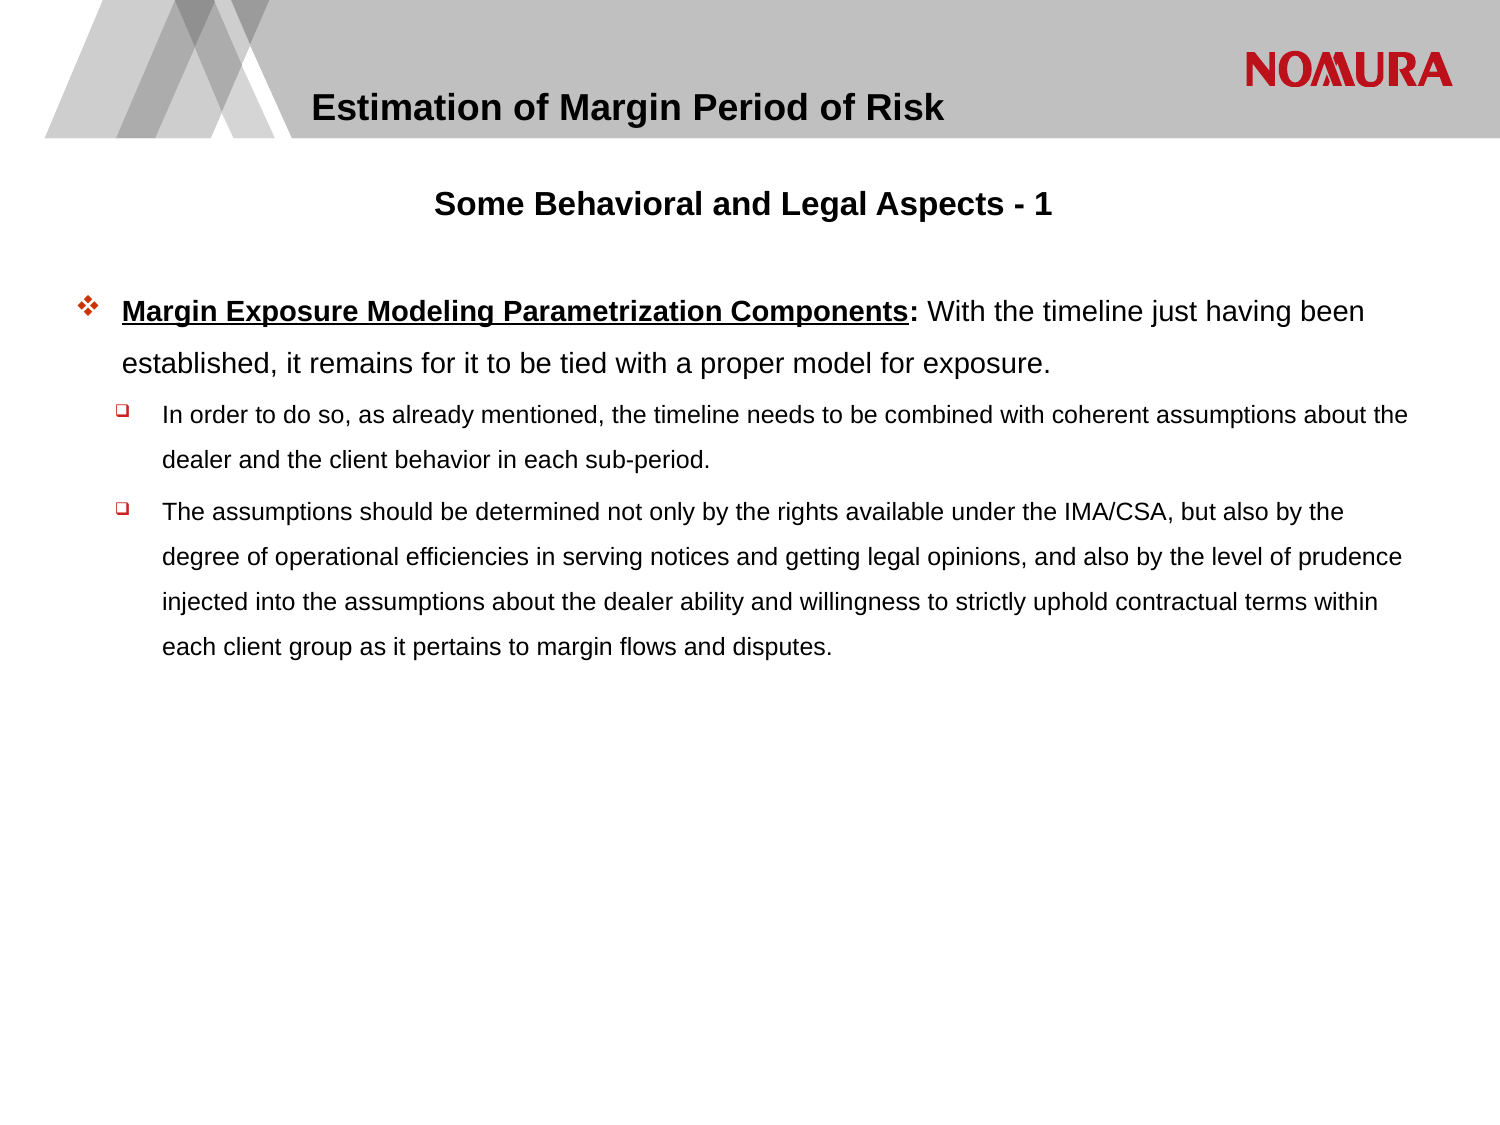

# Estimation of Margin Period of Risk
Some Behavioral and Legal Aspects - 1

Margin Exposure Modeling Parametrization Components: With the timeline just having been established, it remains for it to be tied with a proper model for exposure.
In order to do so, as already mentioned, the timeline needs to be combined with coherent assumptions about the dealer and the client behavior in each sub-period.
The assumptions should be determined not only by the rights available under the IMA/CSA, but also by the degree of operational efficiencies in serving notices and getting legal opinions, and also by the level of prudence injected into the assumptions about the dealer ability and willingness to strictly uphold contractual terms within each client group as it pertains to margin flows and disputes.